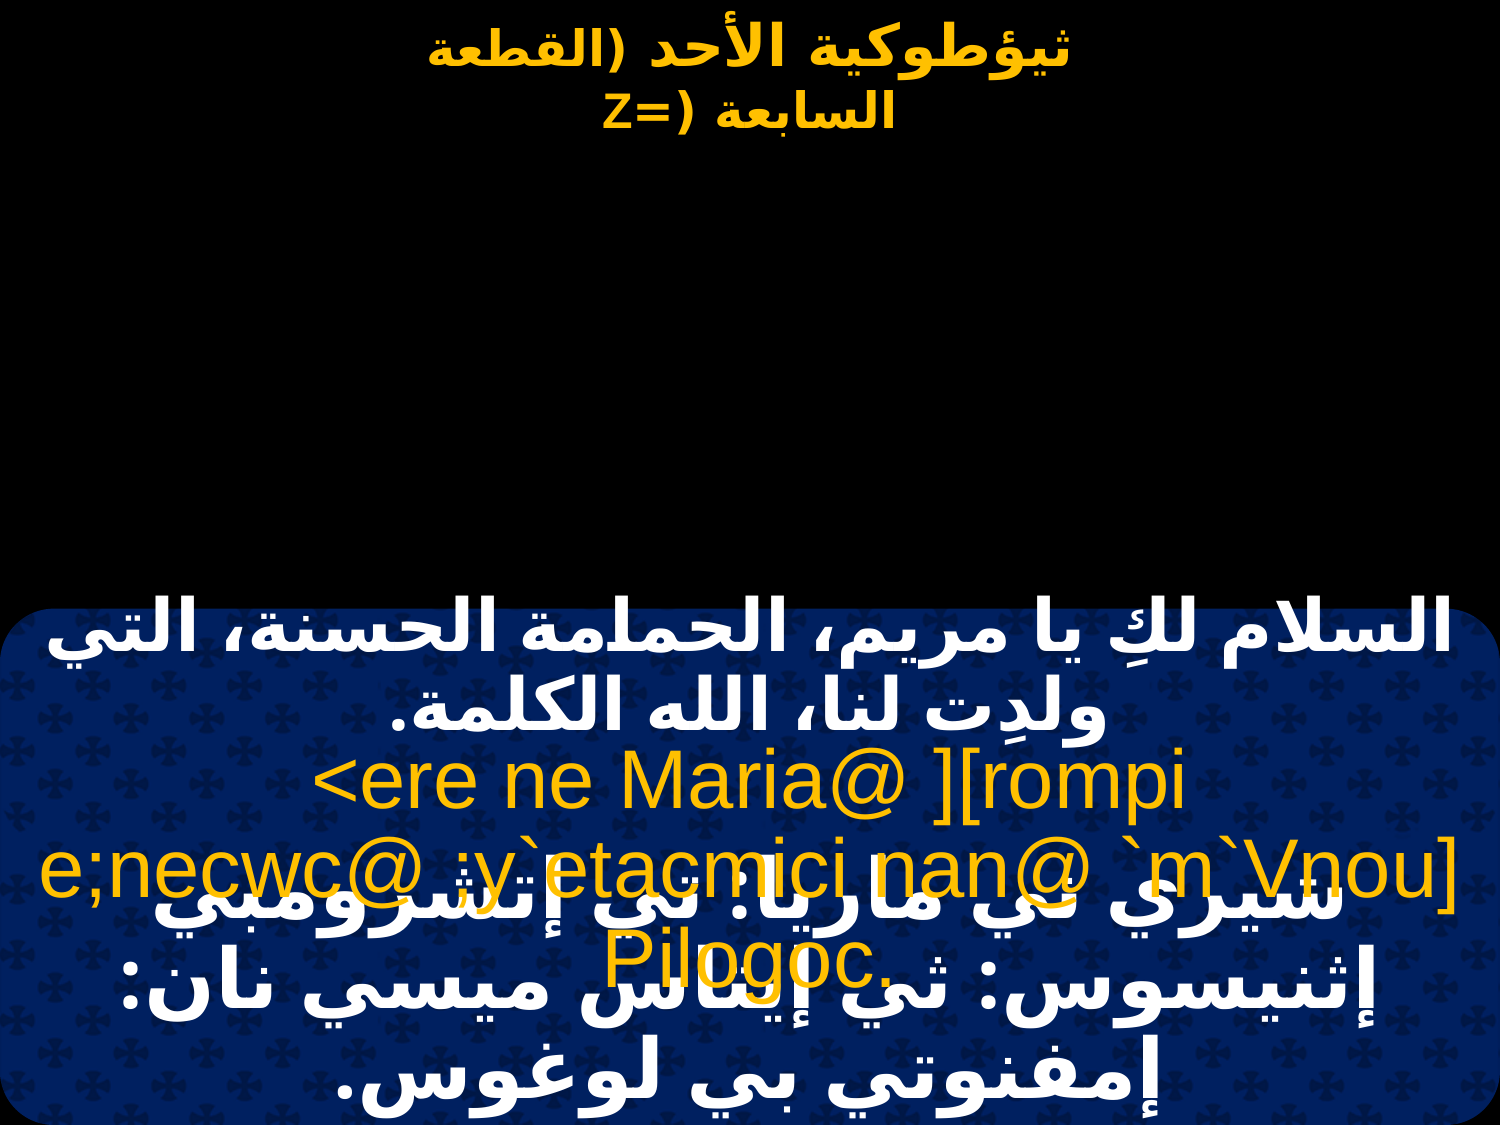

# لحن شيري نى ماريا
السلام لكِ يا مريم، الحمامة الحسنة، التي ولدِت لنا، الله الكلمة.
<ere ne Maria@ ][rompi e;necwc@ ;y`etacmici nan@ `m`Vnou] Pilogoc.
شيري ني ماريا: تي إتشرومبي إثنيسوس: ثي إيتاس ميسي نان: إمفنوتي بي لوغوس.